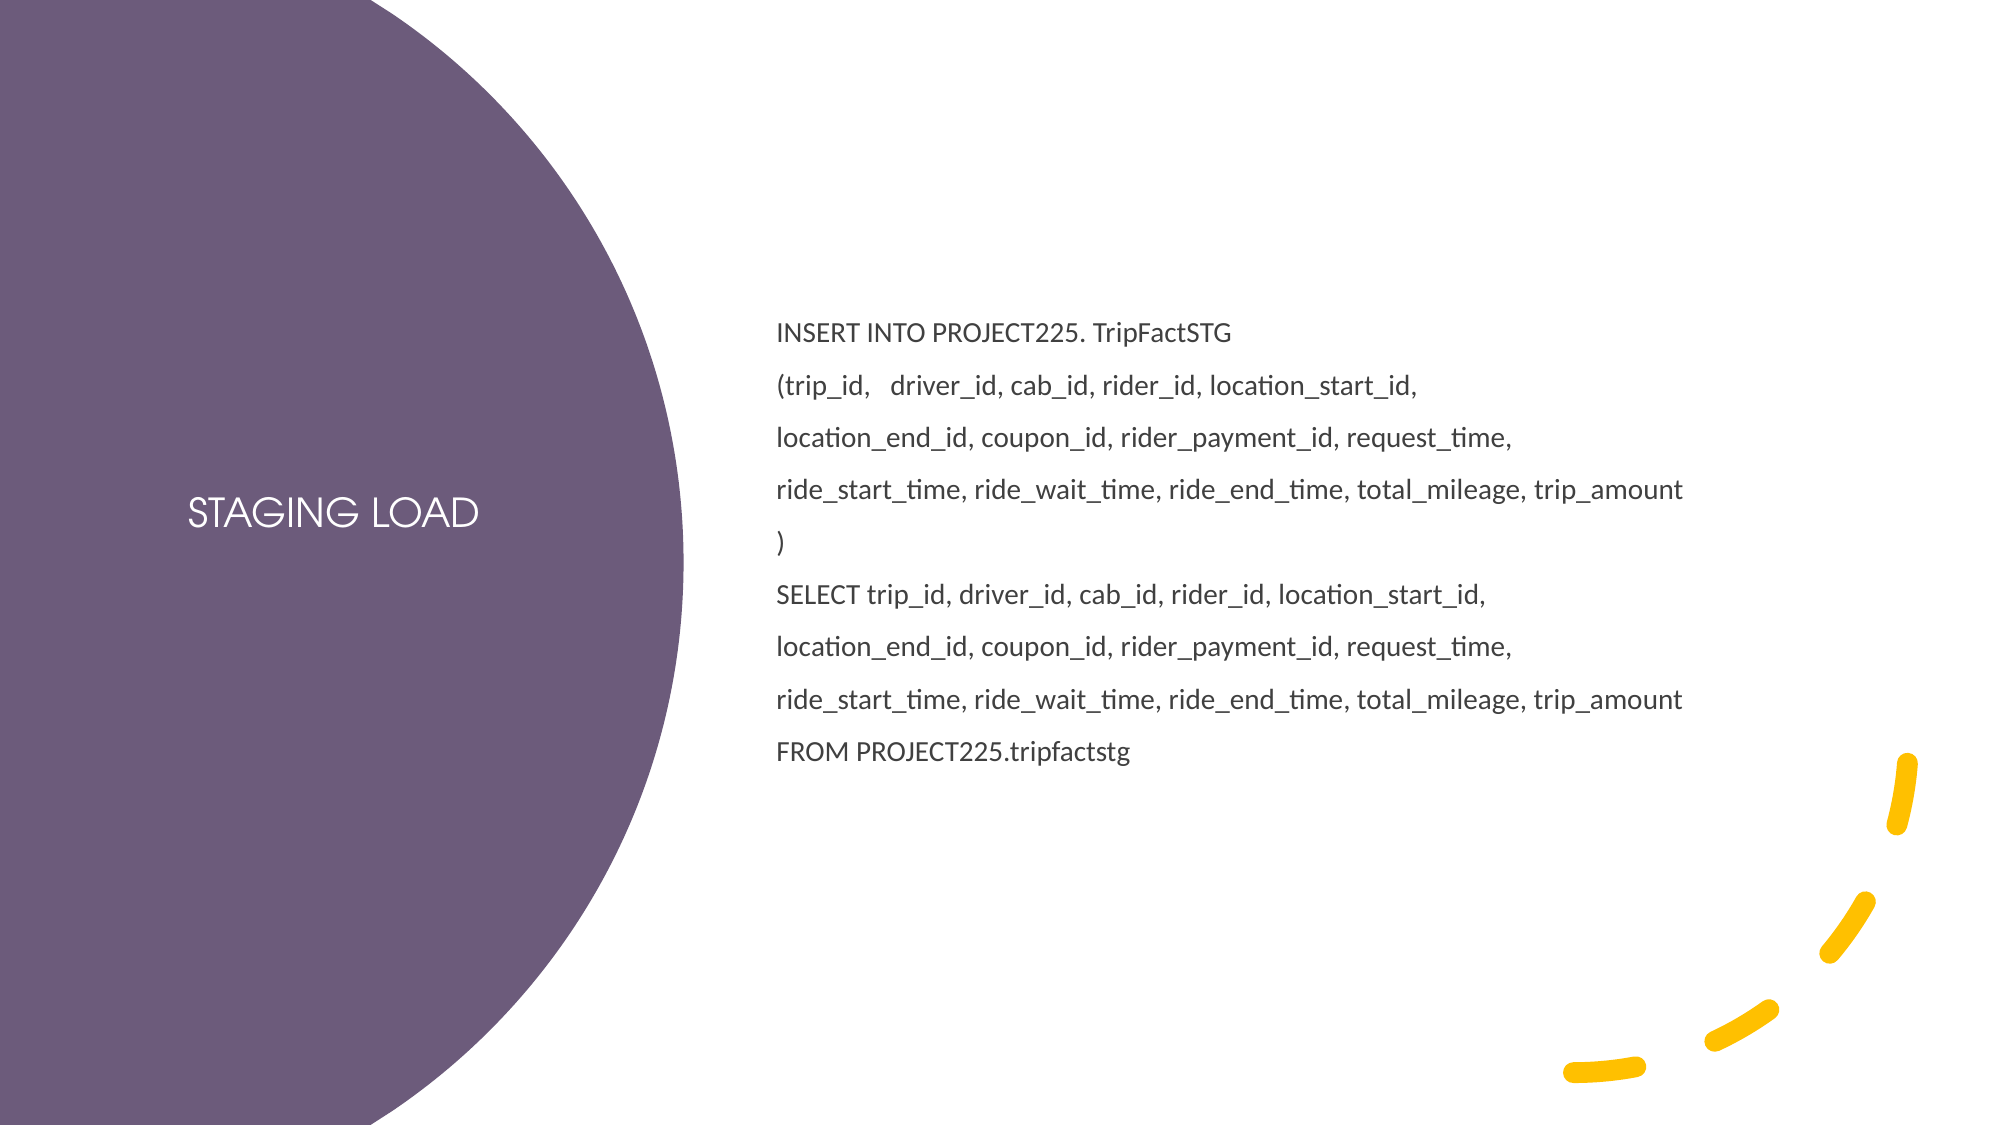

INSERT INTO PROJECT225. TripFactSTG
(trip_id,   driver_id, cab_id, rider_id, location_start_id,
location_end_id, coupon_id, rider_payment_id, request_time,
ride_start_time, ride_wait_time, ride_end_time, total_mileage, trip_amount
)
SELECT trip_id, driver_id, cab_id, rider_id, location_start_id,
location_end_id, coupon_id, rider_payment_id, request_time,
ride_start_time, ride_wait_time, ride_end_time, total_mileage, trip_amount
FROM PROJECT225.tripfactstg

# STAGING LOAD